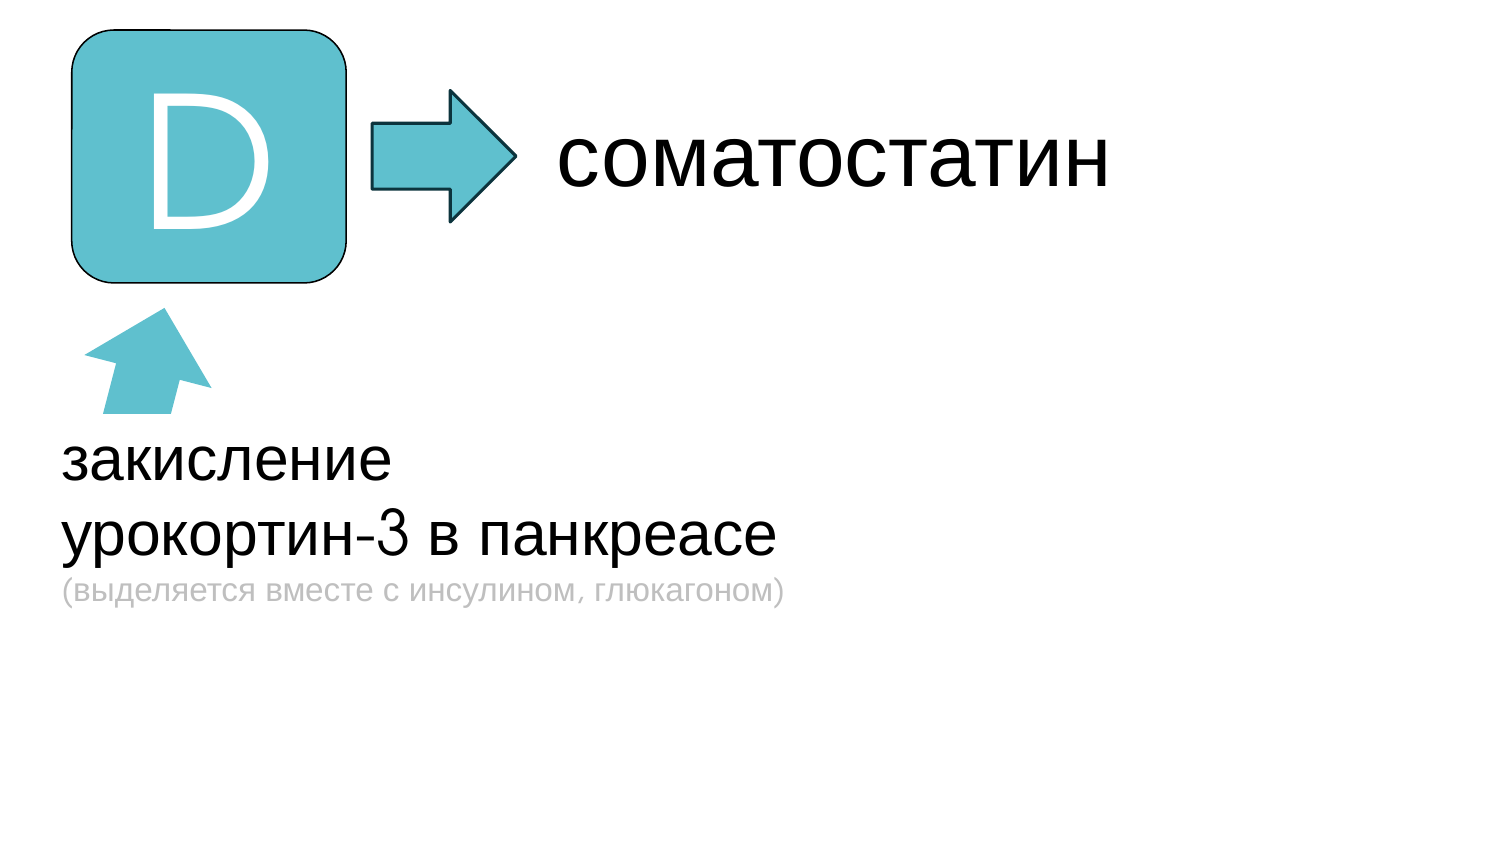

соматостатин

# D

закисление
урокортин-3 в панкреасе
(выделяется вместе с инсулином, глюкагоном)